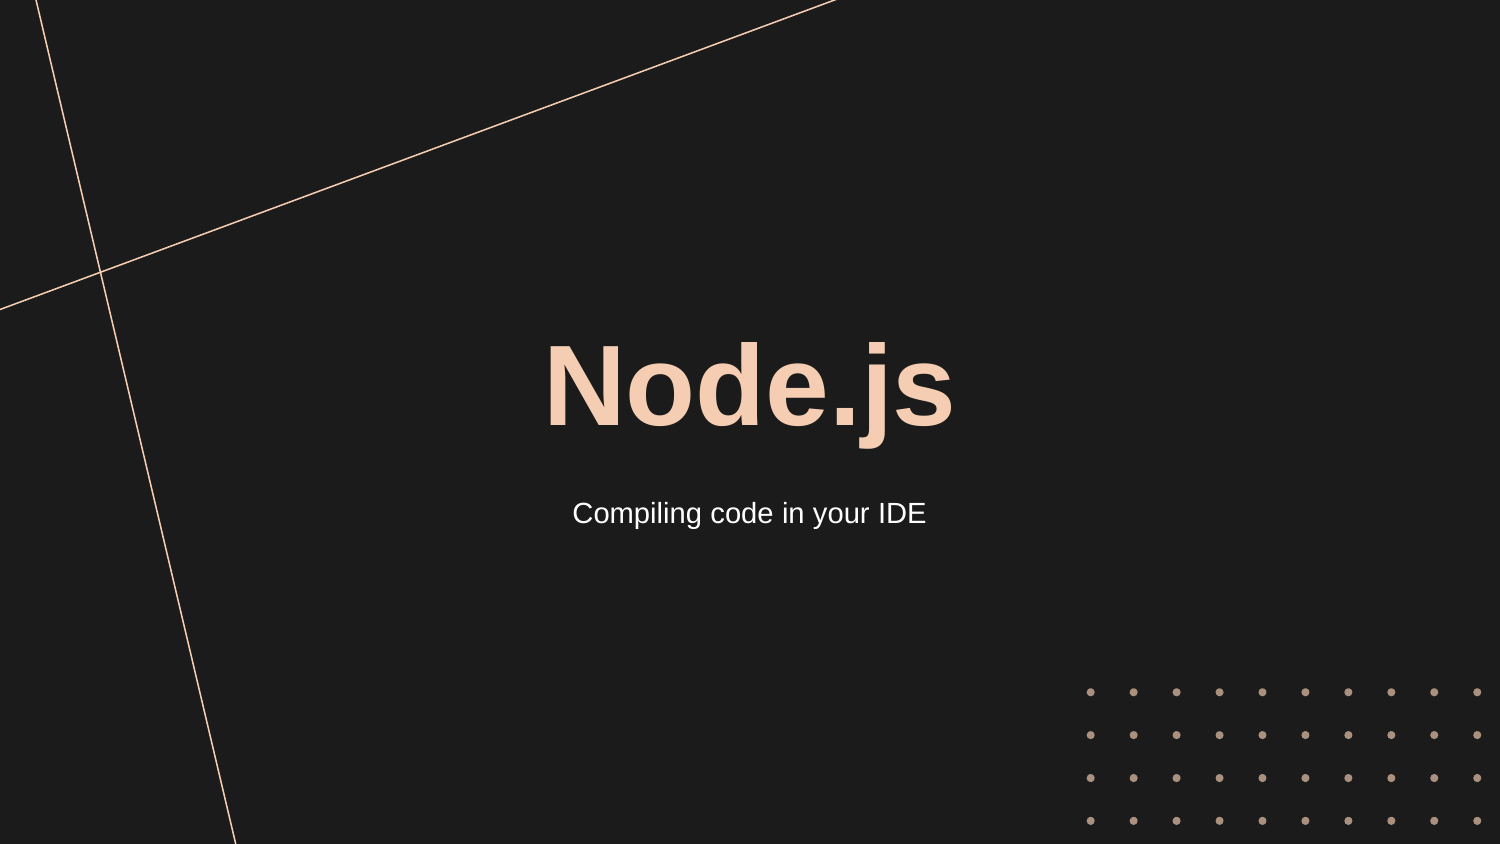

# Node.js
Compiling code in your IDE